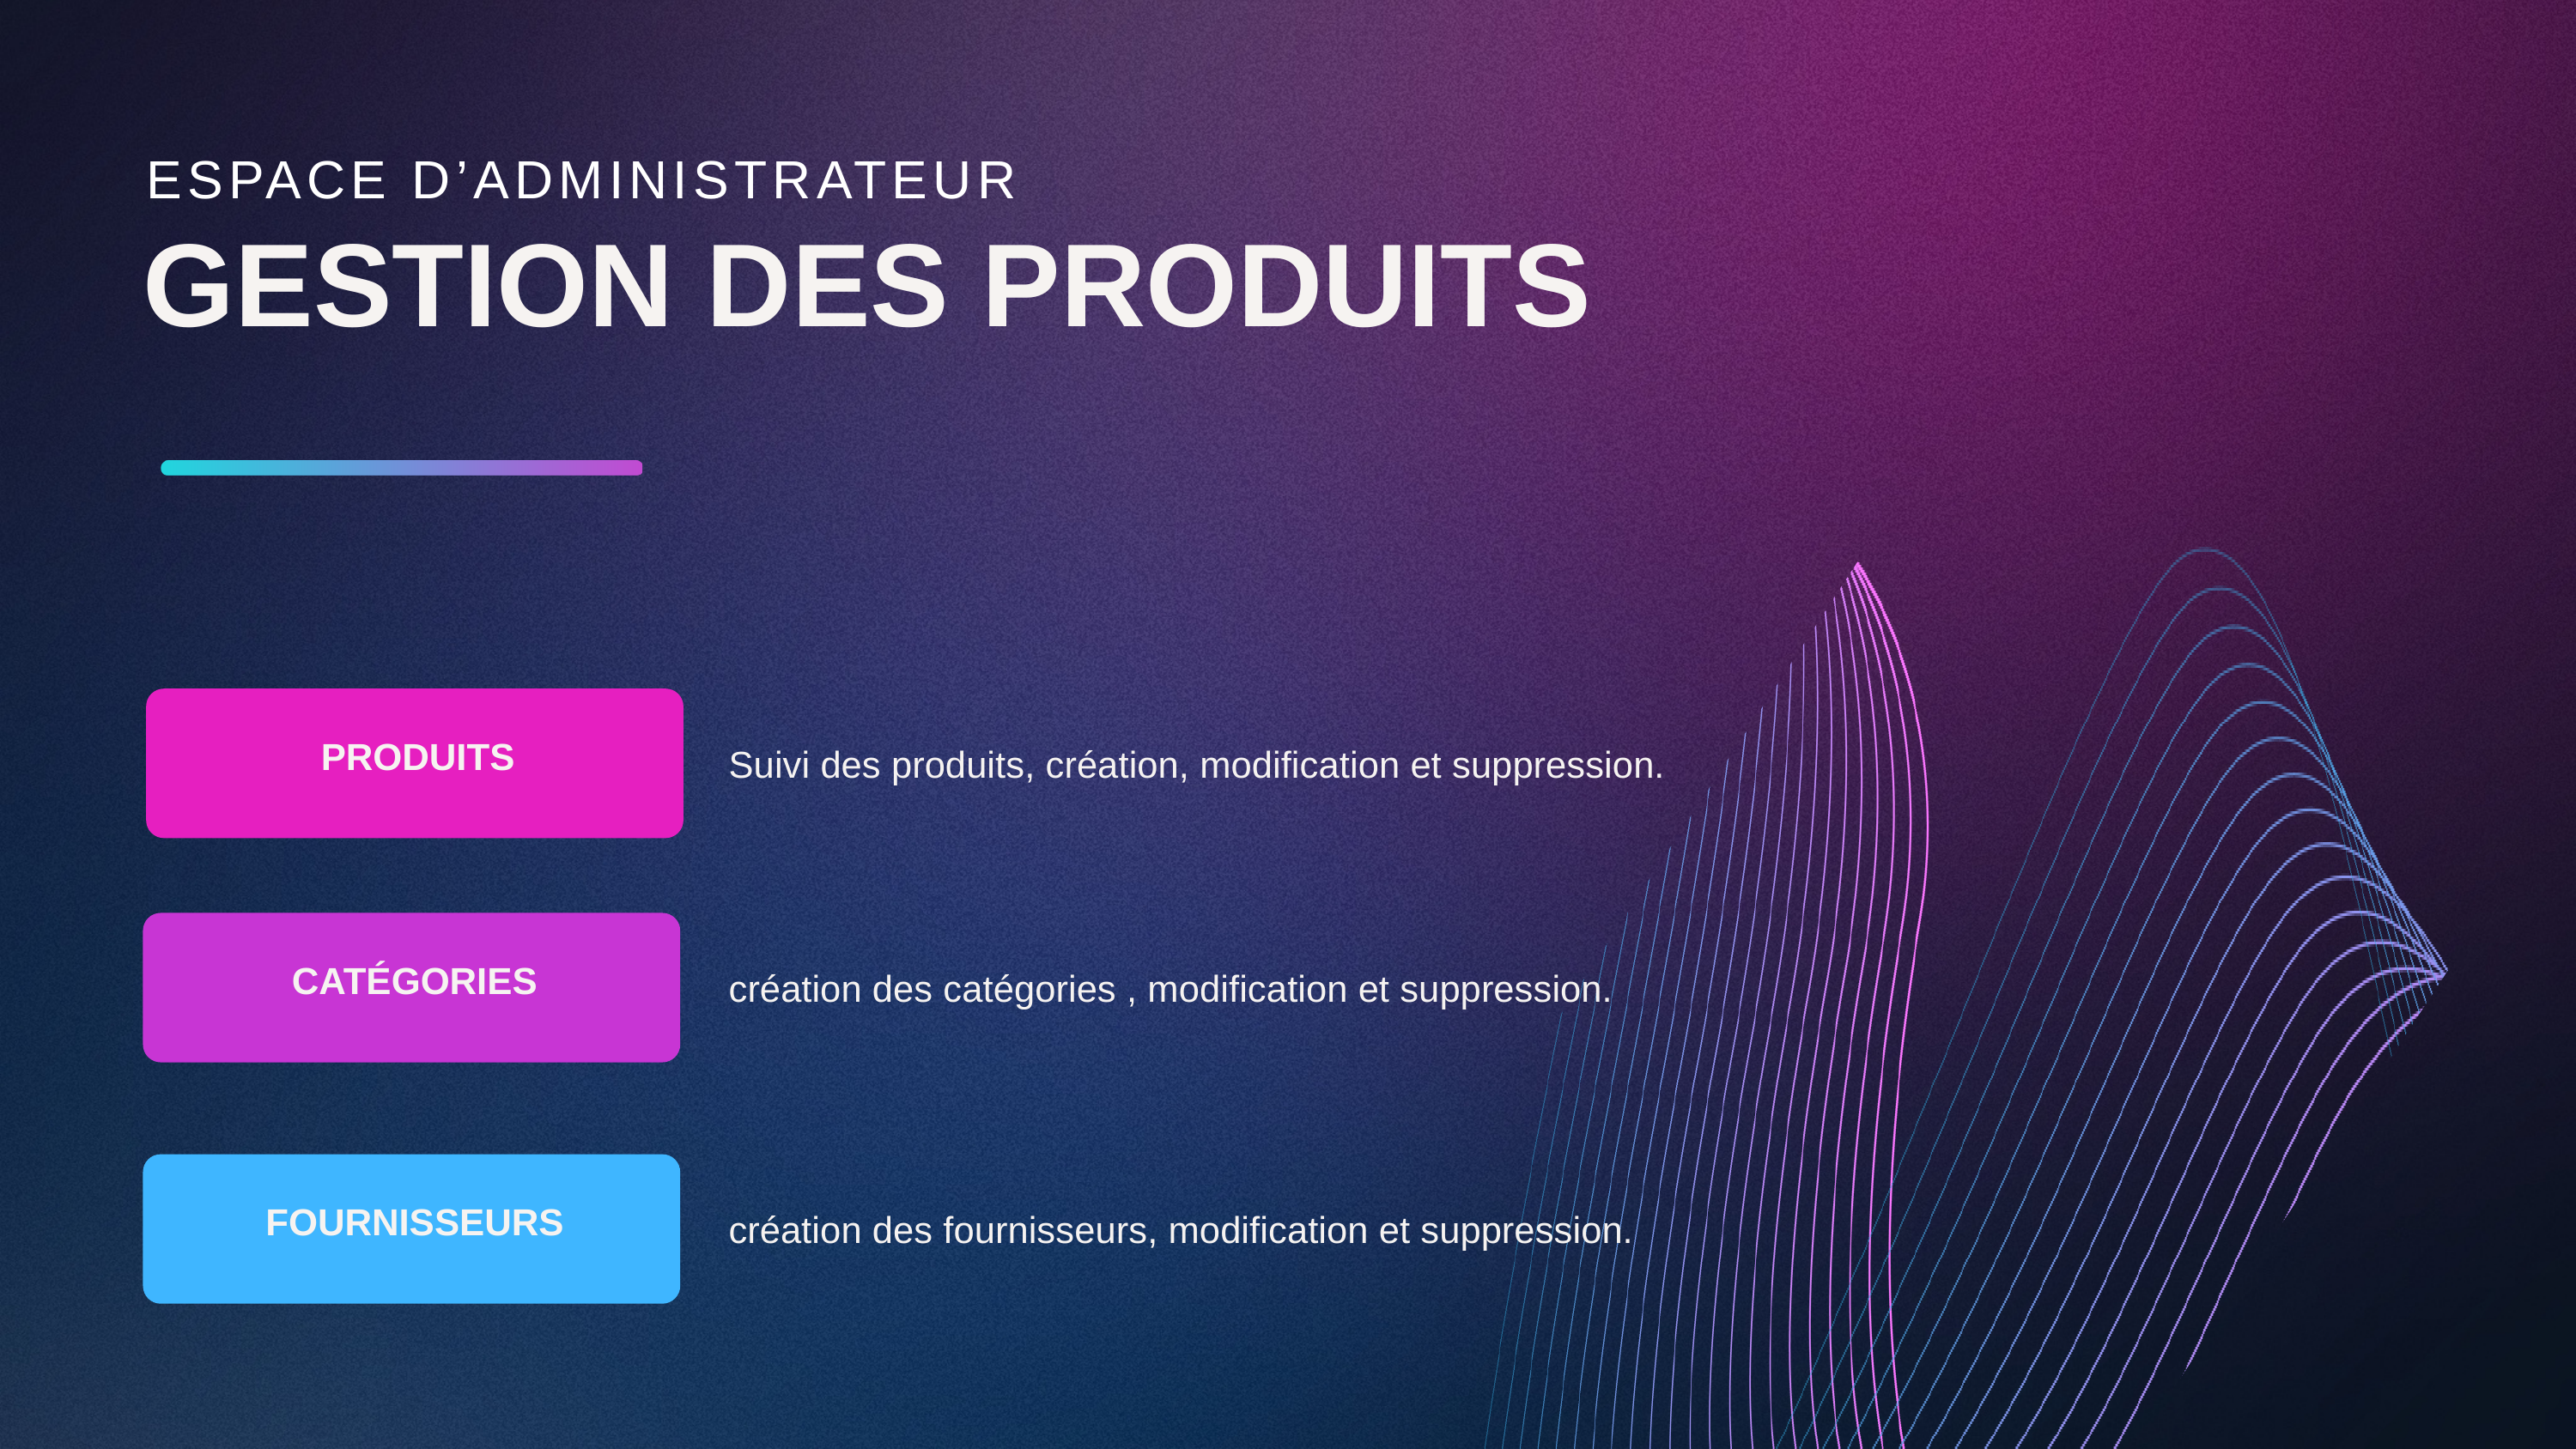

ESPACE D’ADMINISTRATEUR
GESTION DES PRODUITS

PRODUITS
Suivi des produits, création, modification et suppression.

CATÉGORIES
création des catégories , modification et suppression.

FOURNISSEURS
création des fournisseurs, modification et suppression.